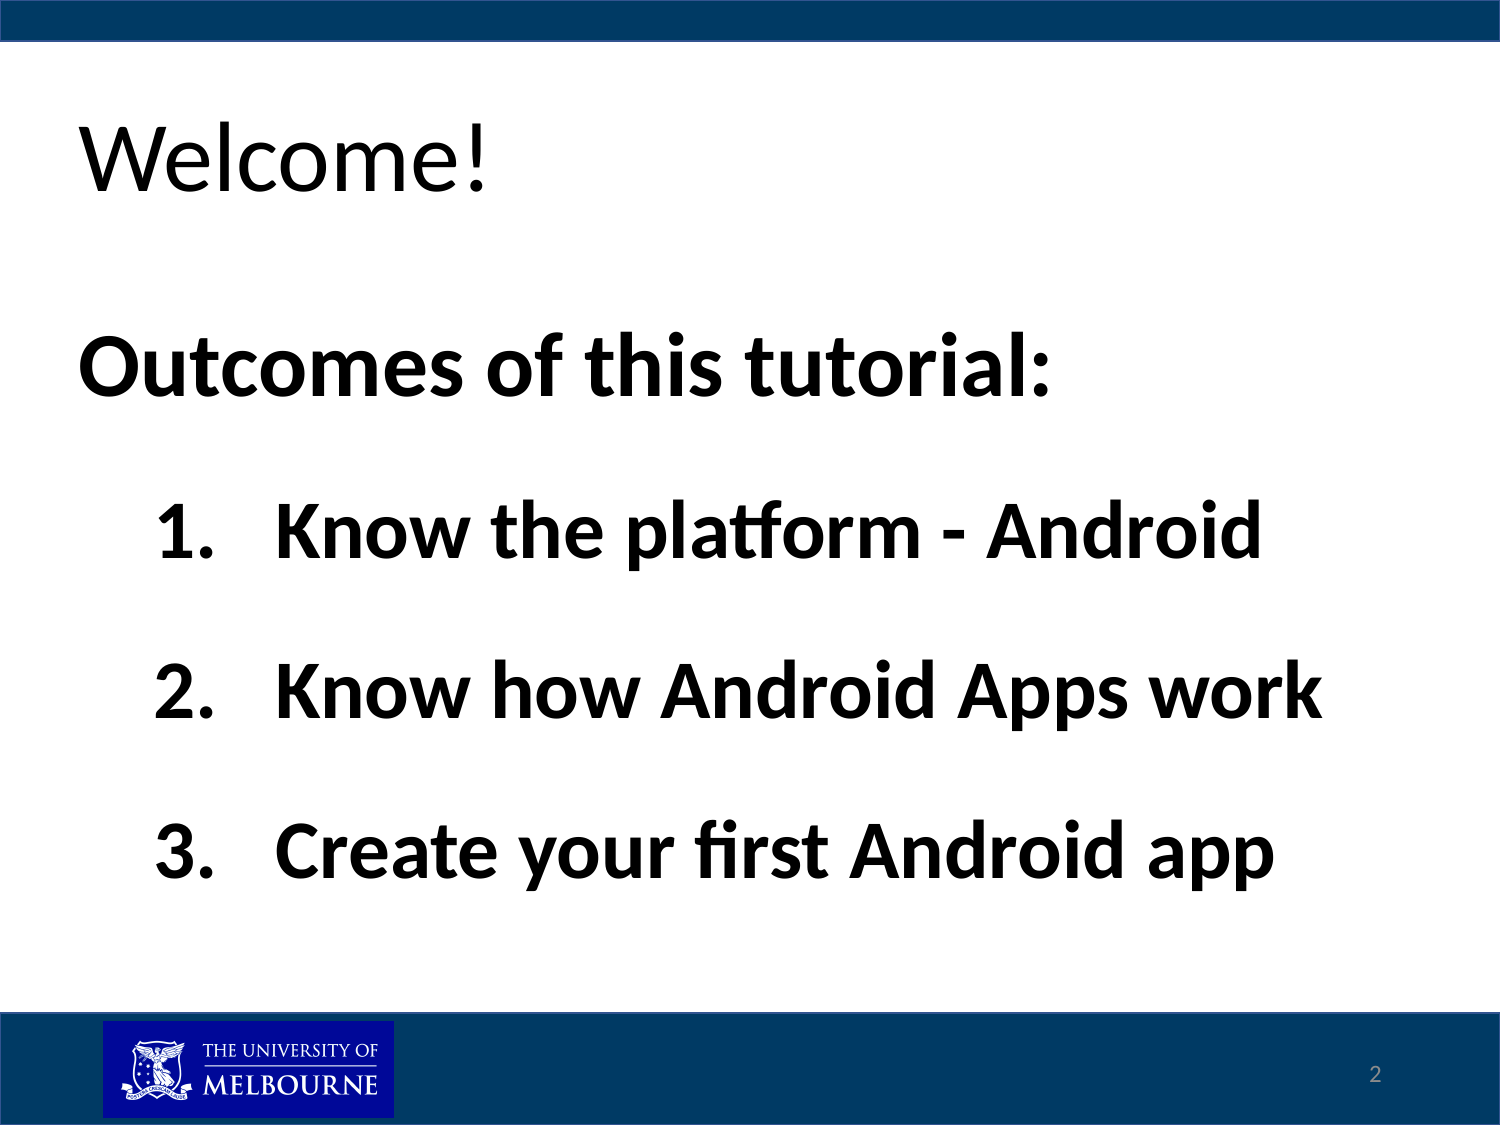

# Welcome!
Outcomes of this tutorial:
Know the platform - Android
Know how Android Apps work
Create your first Android app

2